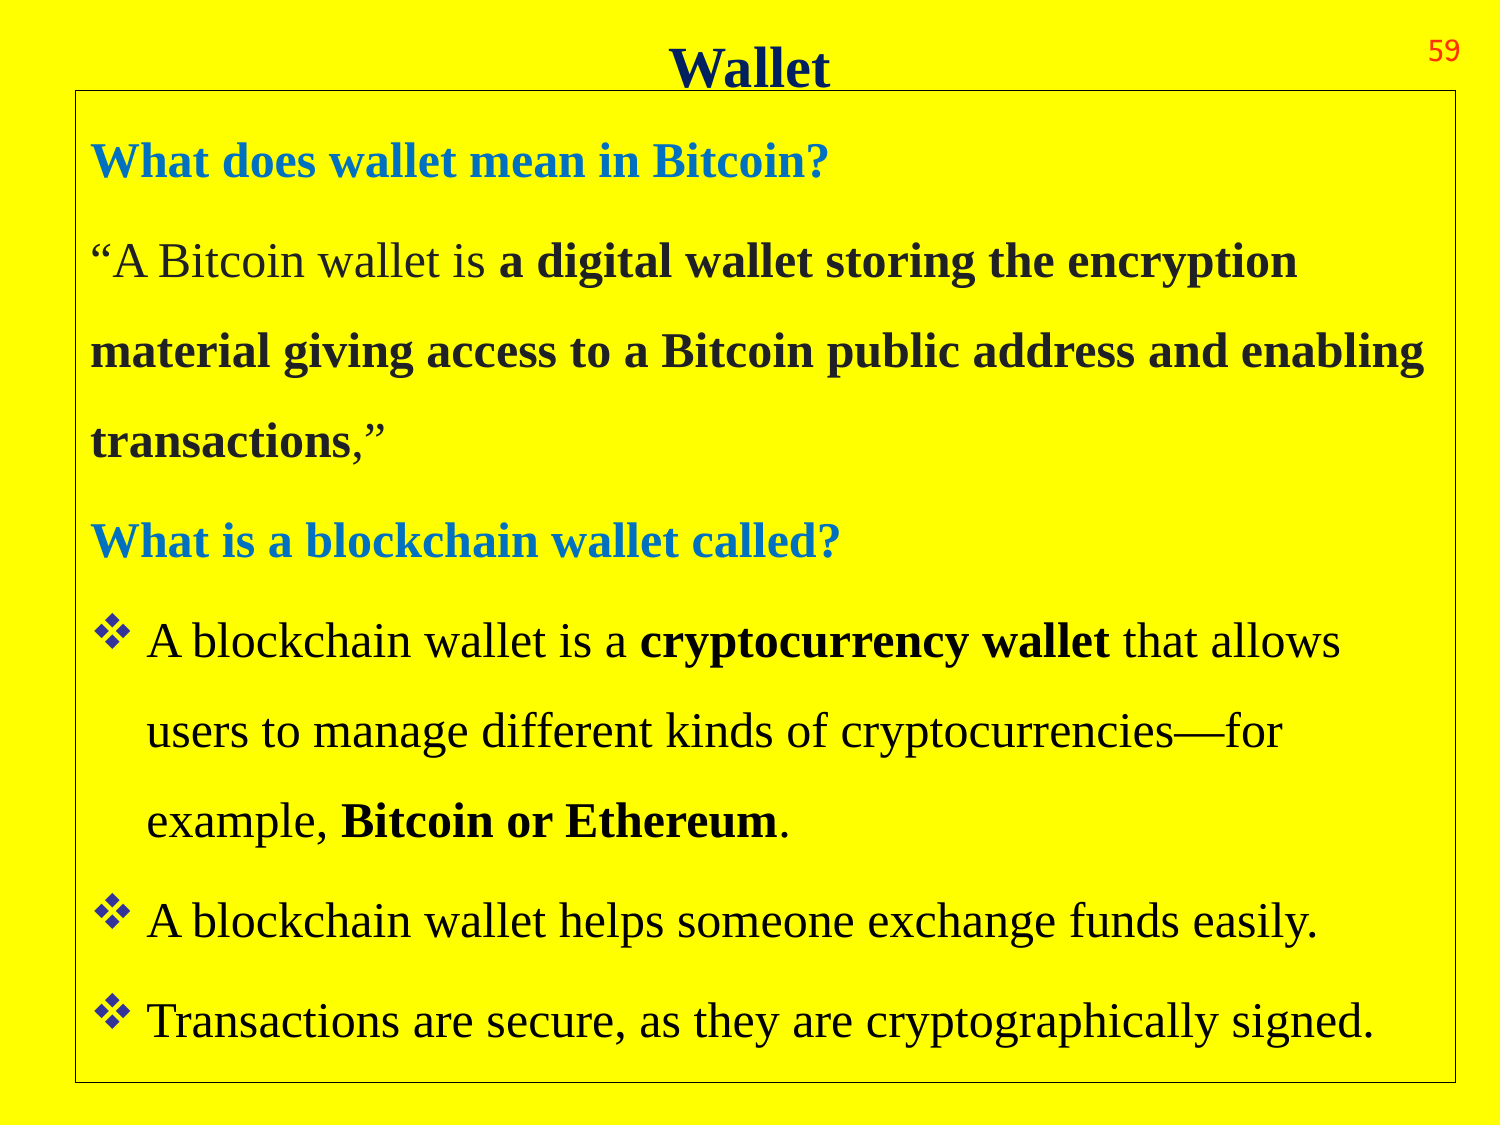

# Wallet
59
What does wallet mean in Bitcoin?
“A Bitcoin wallet is a digital wallet storing the encryption material giving access to a Bitcoin public address and enabling transactions,”
What is a blockchain wallet called?
A blockchain wallet is a cryptocurrency wallet that allows users to manage different kinds of cryptocurrencies—for example, Bitcoin or Ethereum.
A blockchain wallet helps someone exchange funds easily.
Transactions are secure, as they are cryptographically signed.